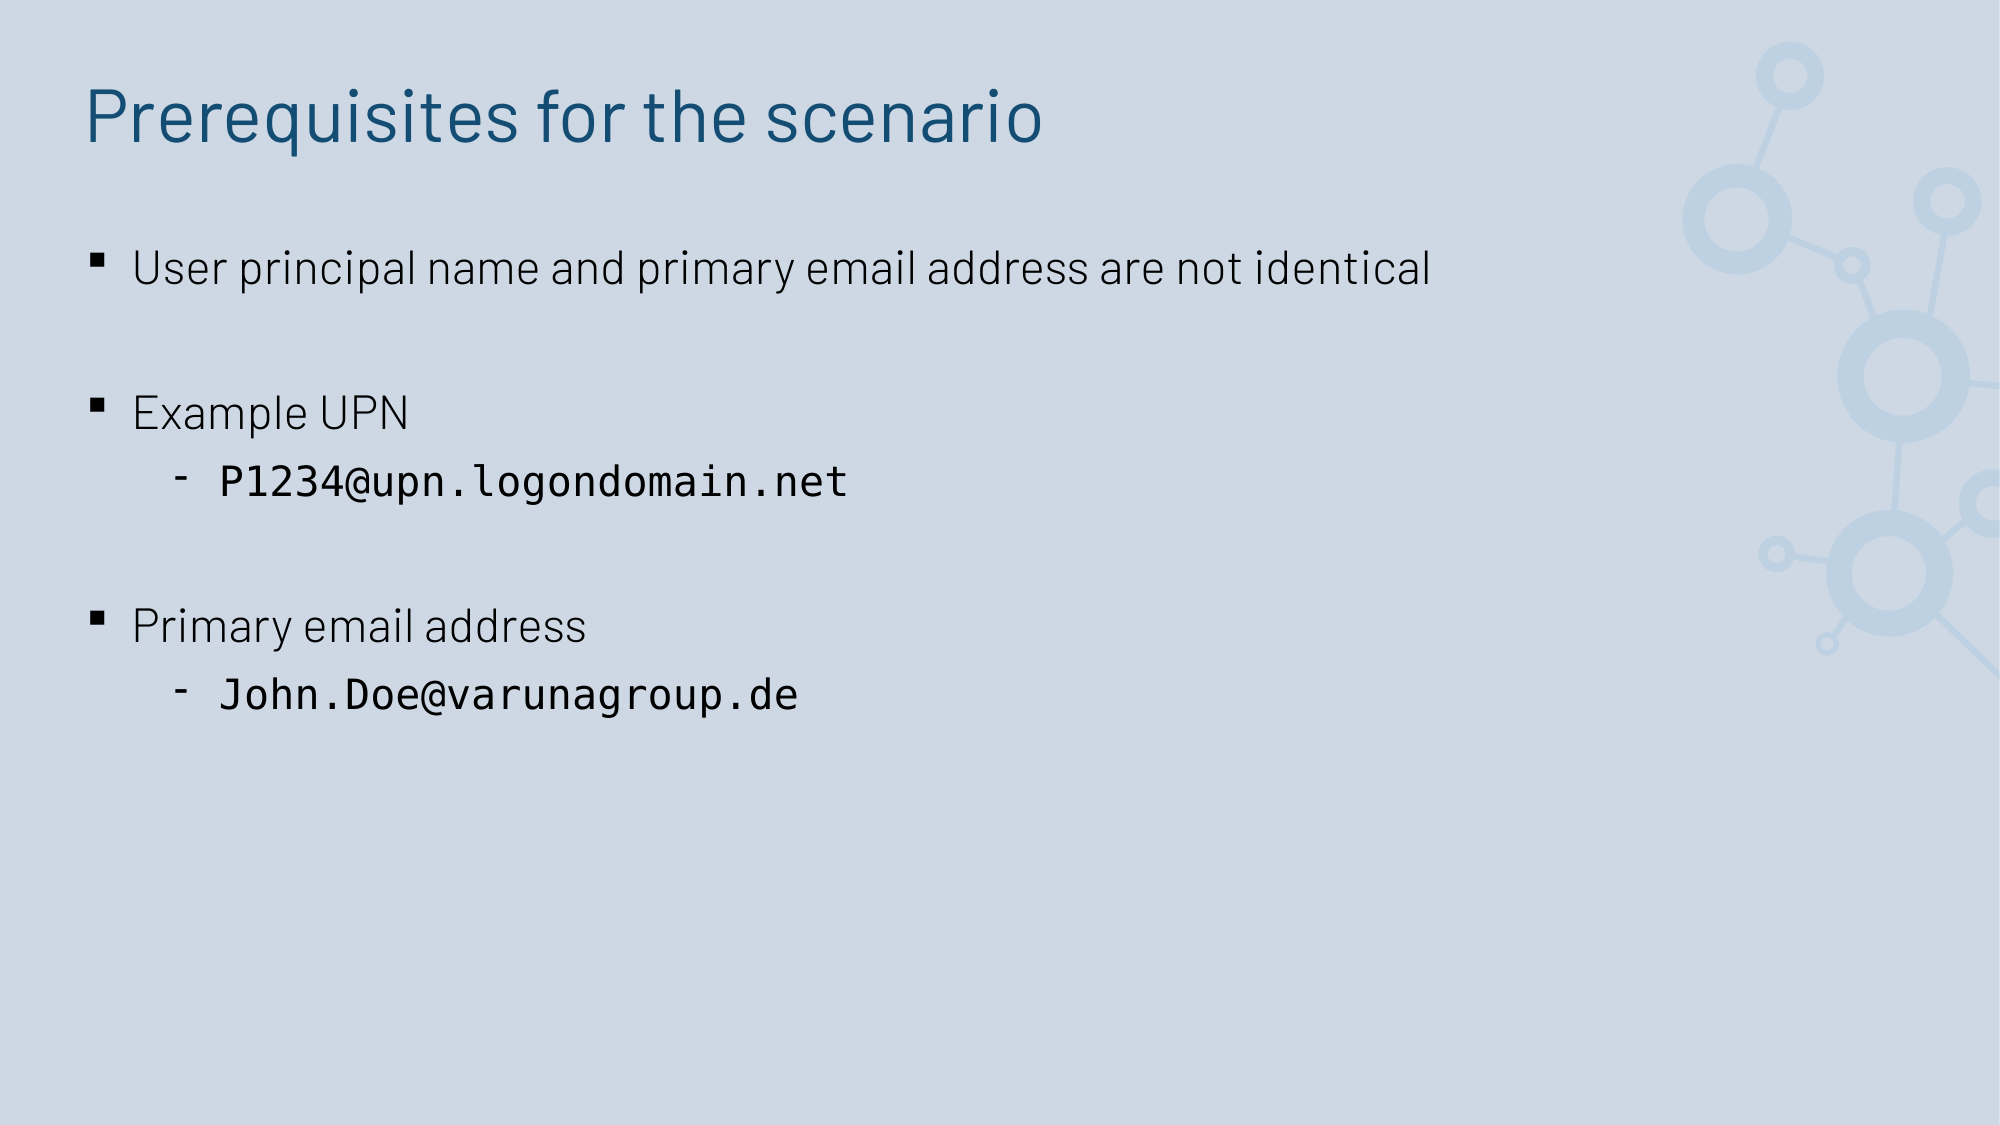

# Prerequisites for the scenario

User principal name and primary email address are not identical

Example UPN
P1234@upn.logondomain.net

Primary email address
John.Doe@varunagroup.de